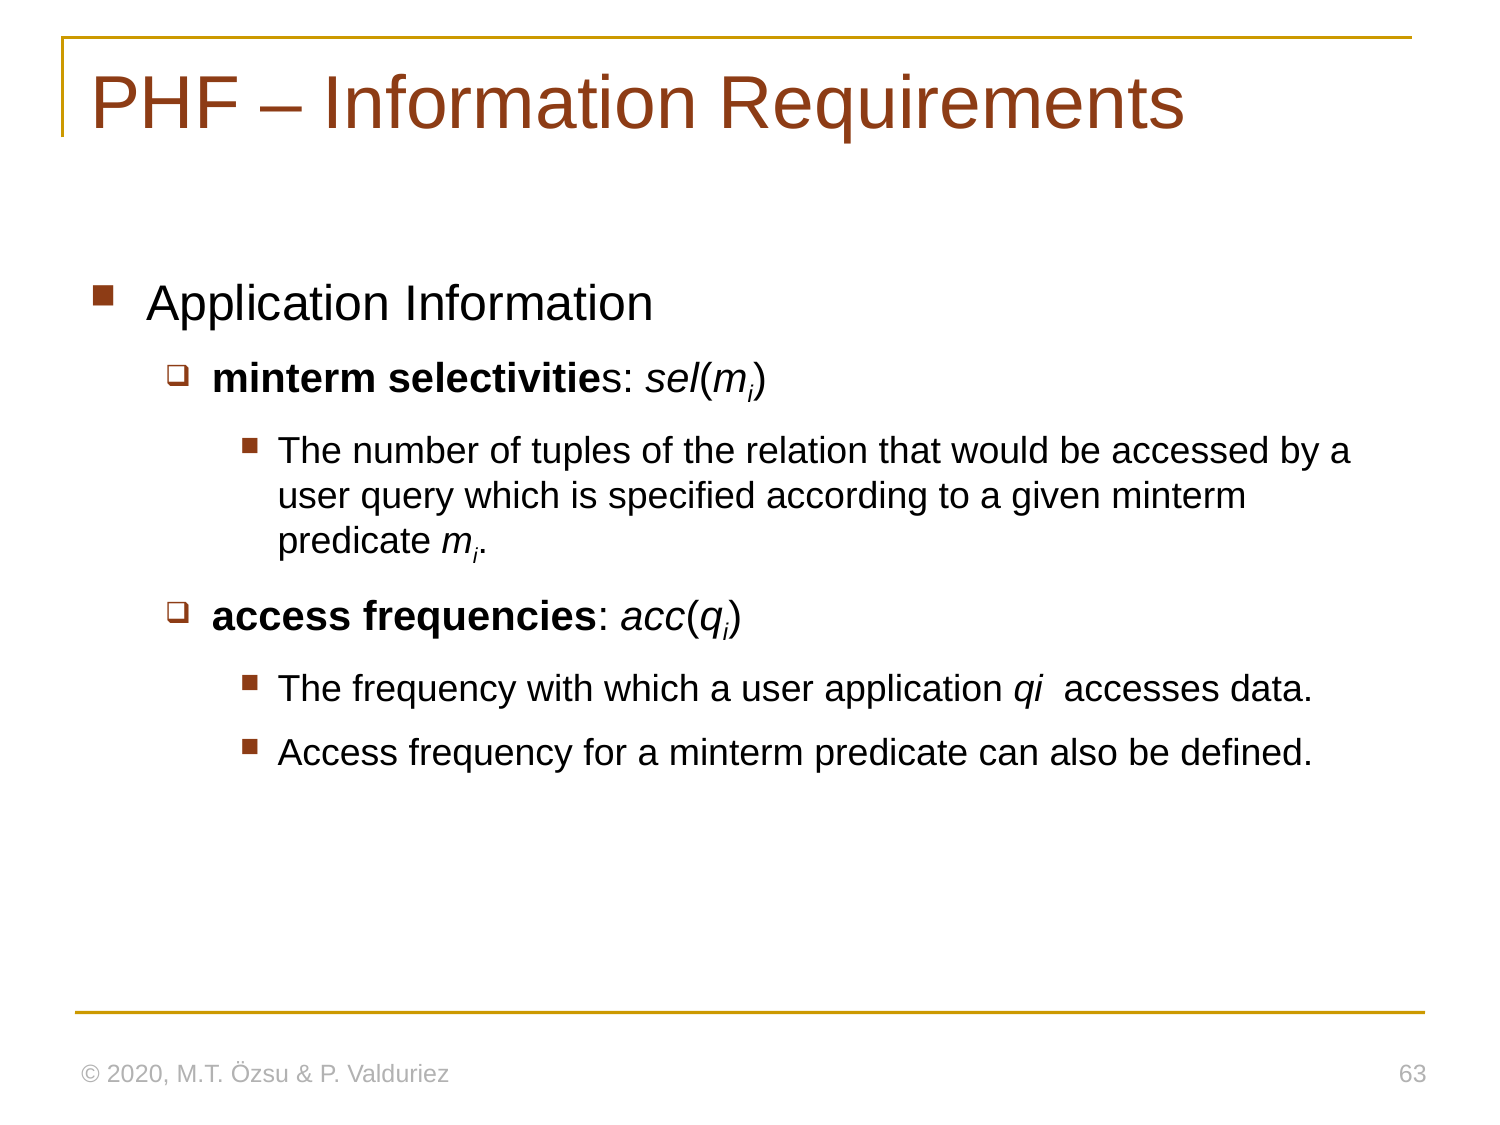

# PHF – Information Requirements
Application Information
minterm selectivities: sel(mi)
The number of tuples of the relation that would be accessed by a user query which is specified according to a given minterm predicate mi.
access frequencies: acc(qi)
The frequency with which a user application qi  accesses data.
Access frequency for a minterm predicate can also be defined.
© 2020, M.T. Özsu & P. Valduriez
63